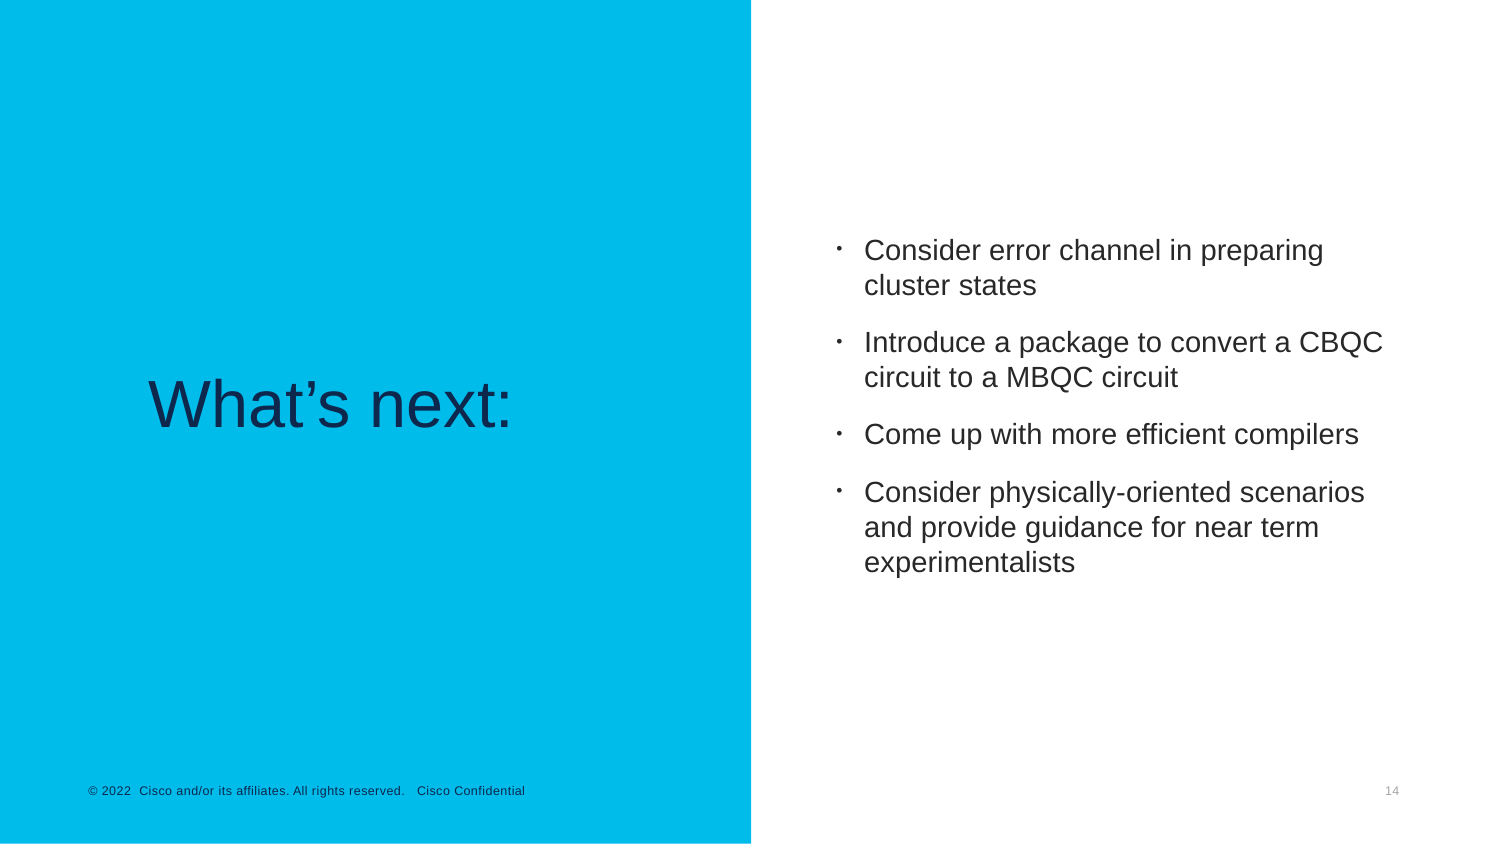

Consider error channel in preparing cluster states
Introduce a package to convert a CBQC circuit to a MBQC circuit
Come up with more efficient compilers
Consider physically-oriented scenarios and provide guidance for near term experimentalists

# What’s next: